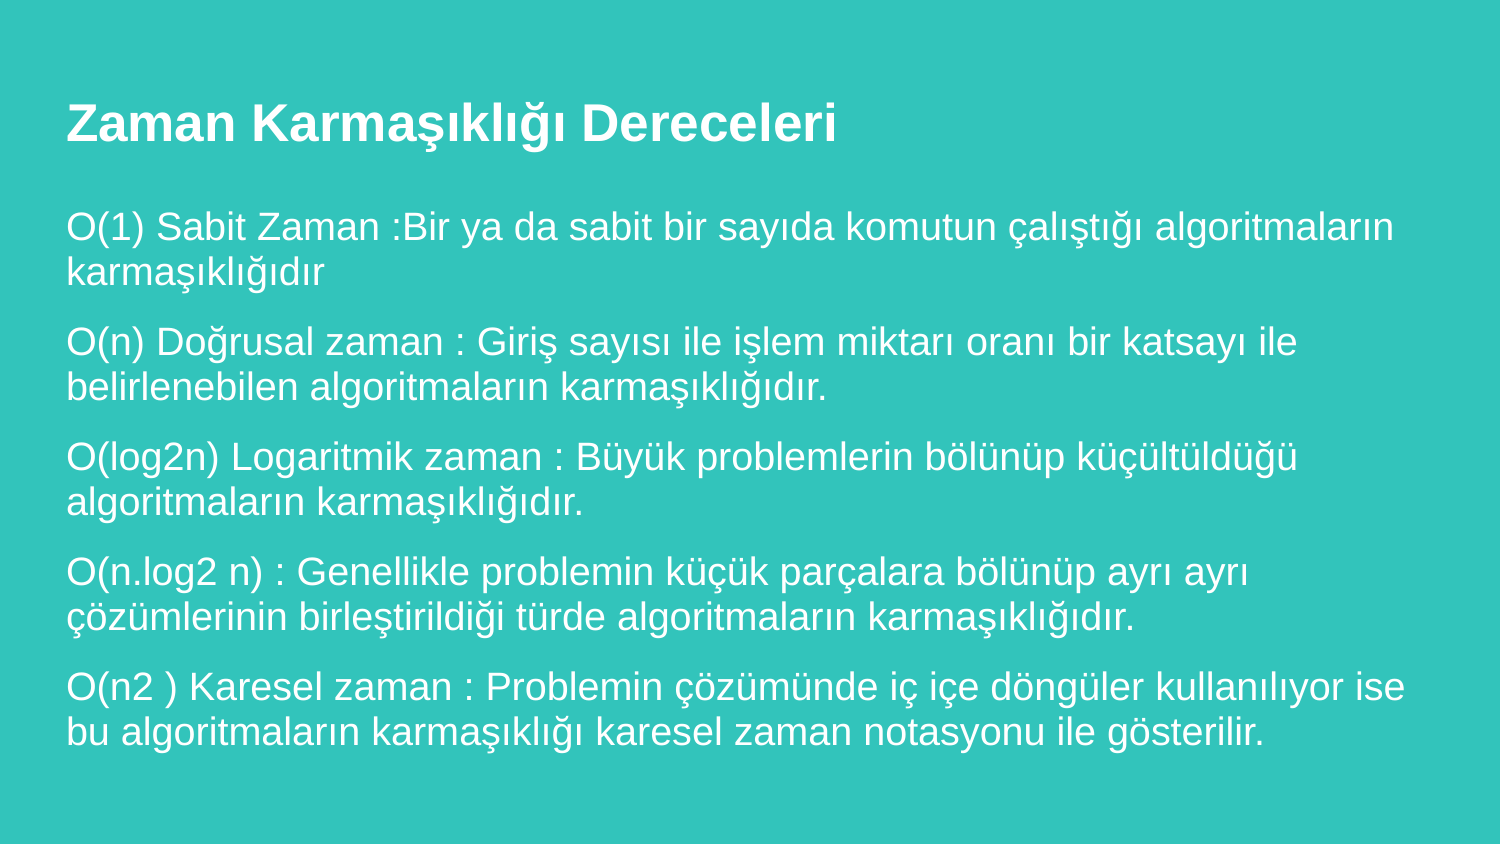

# Zaman Karmaşıklığı Dereceleri
O(1) Sabit Zaman :Bir ya da sabit bir sayıda komutun çalıştığı algoritmaların karmaşıklığıdır
O(n) Doğrusal zaman : Giriş sayısı ile işlem miktarı oranı bir katsayı ile belirlenebilen algoritmaların karmaşıklığıdır.
O(log2n) Logaritmik zaman : Büyük problemlerin bölünüp küçültüldüğü algoritmaların karmaşıklığıdır.
O(n.log2 n) : Genellikle problemin küçük parçalara bölünüp ayrı ayrı çözümlerinin birleştirildiği türde algoritmaların karmaşıklığıdır.
O(n2 ) Karesel zaman : Problemin çözümünde iç içe döngüler kullanılıyor ise bu algoritmaların karmaşıklığı karesel zaman notasyonu ile gösterilir.